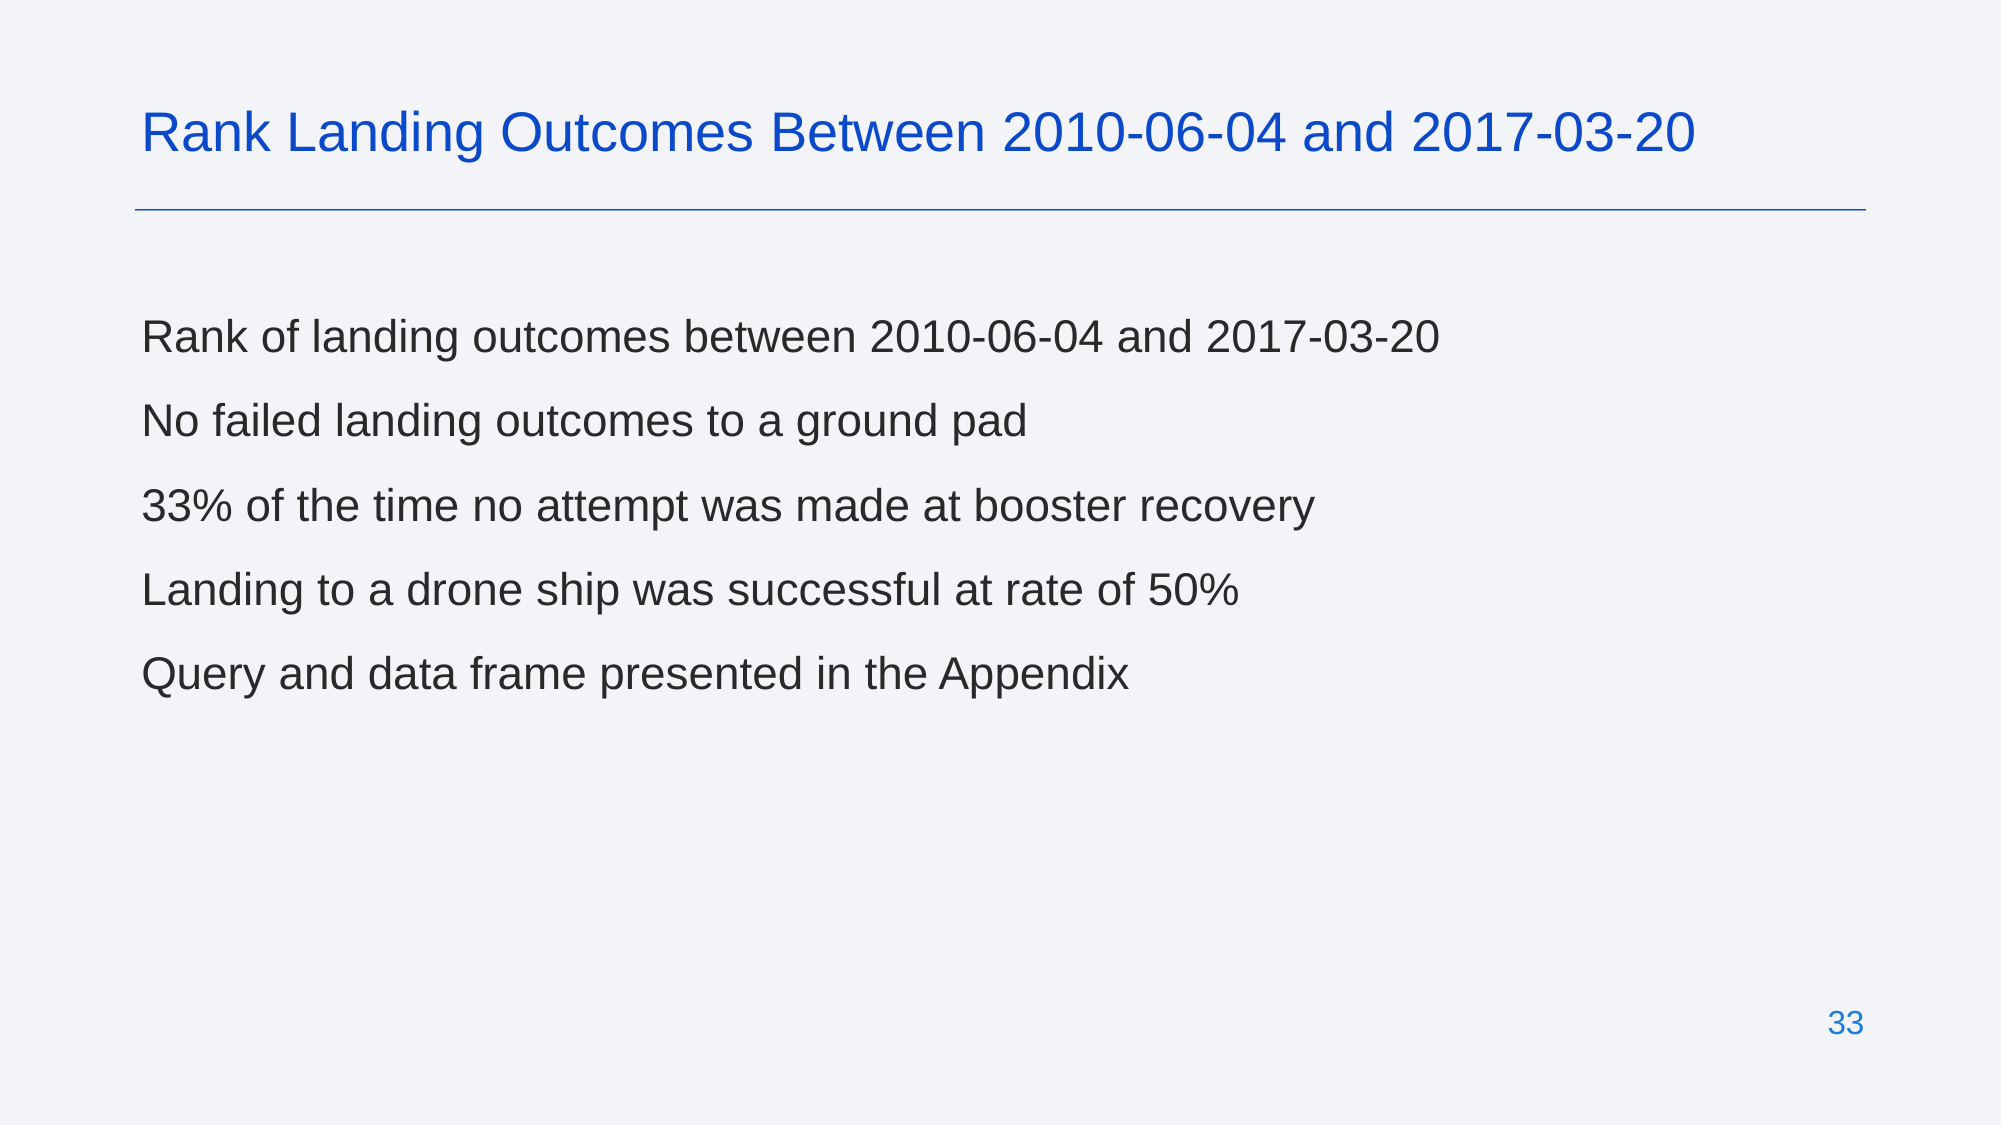

Rank Landing Outcomes Between 2010-06-04 and 2017-03-20
Rank of landing outcomes between 2010-06-04 and 2017-03-20
No failed landing outcomes to a ground pad
33% of the time no attempt was made at booster recovery
Landing to a drone ship was successful at rate of 50%
Query and data frame presented in the Appendix
33